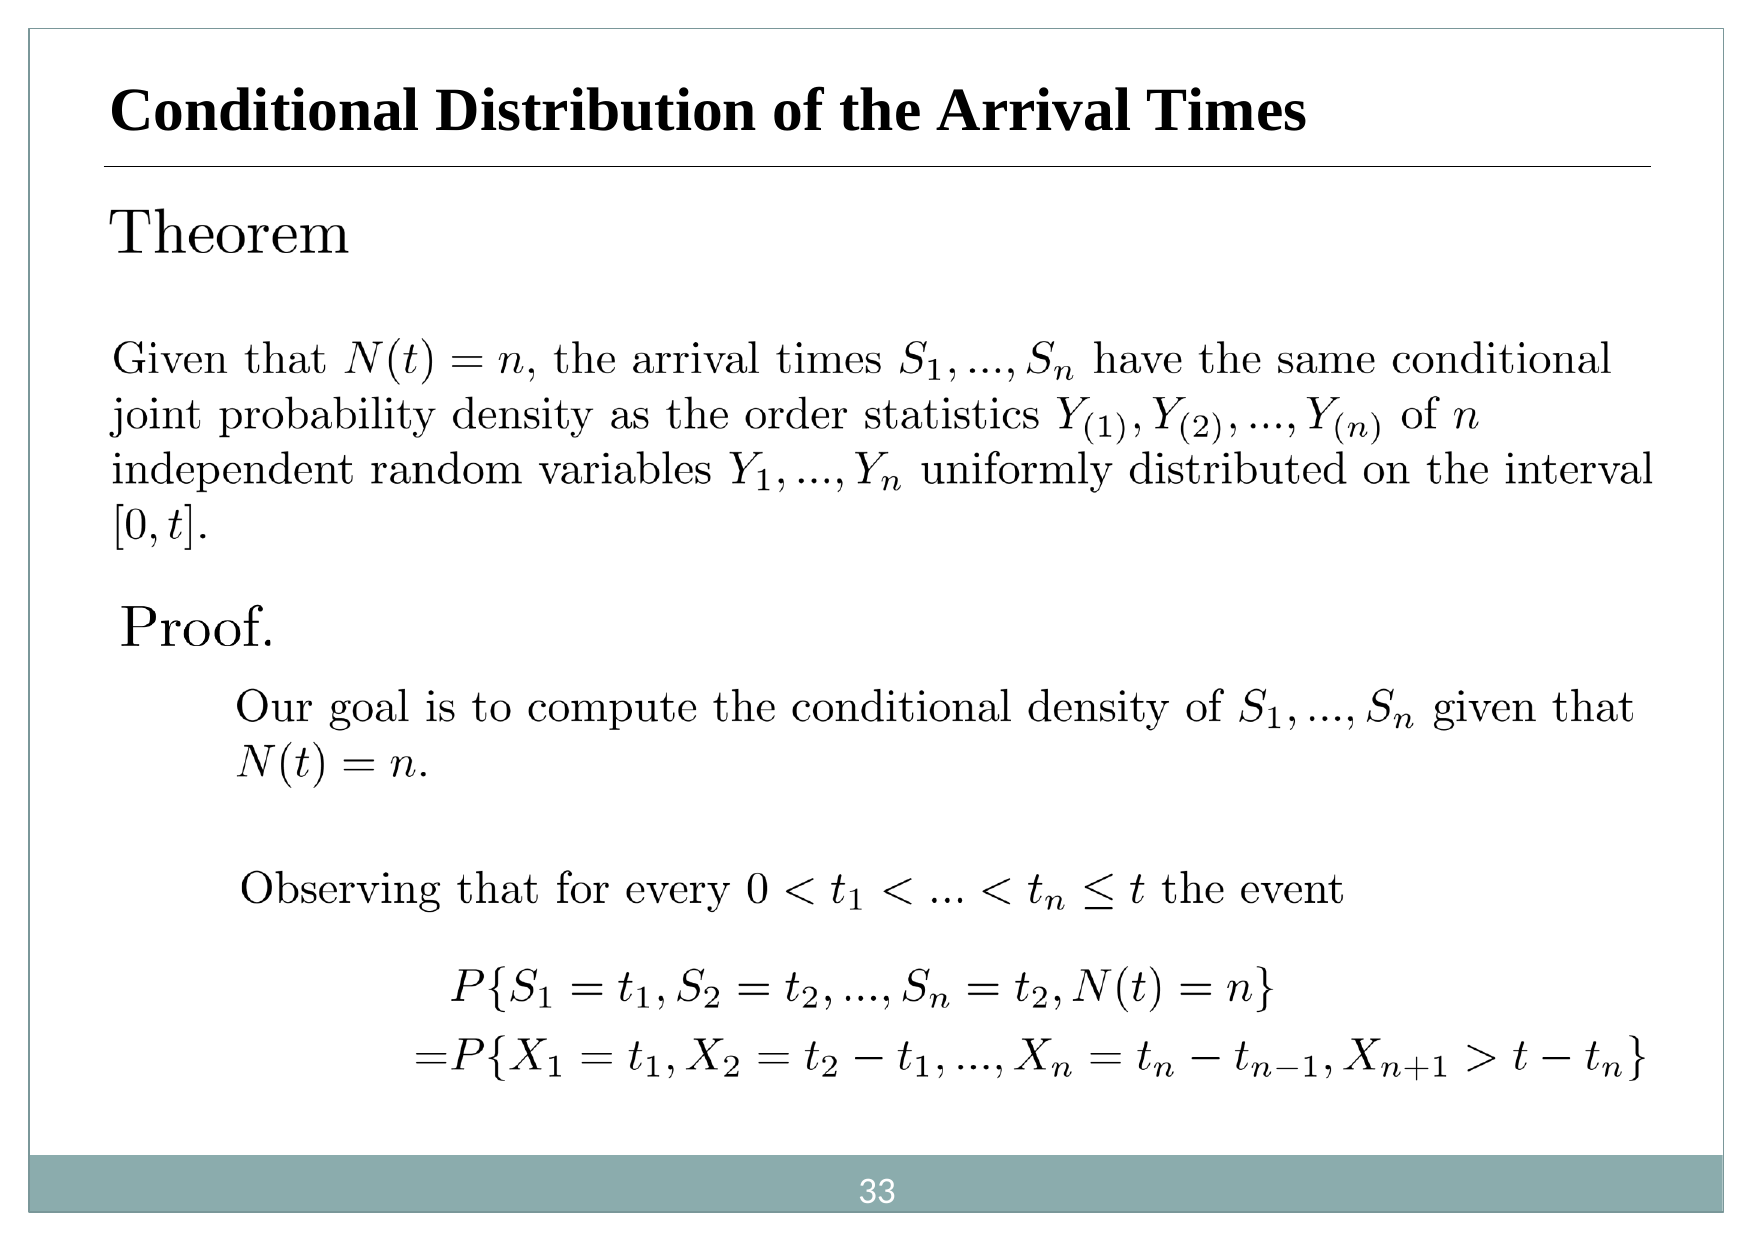

Conditional Distribution of the Arrival Times

33